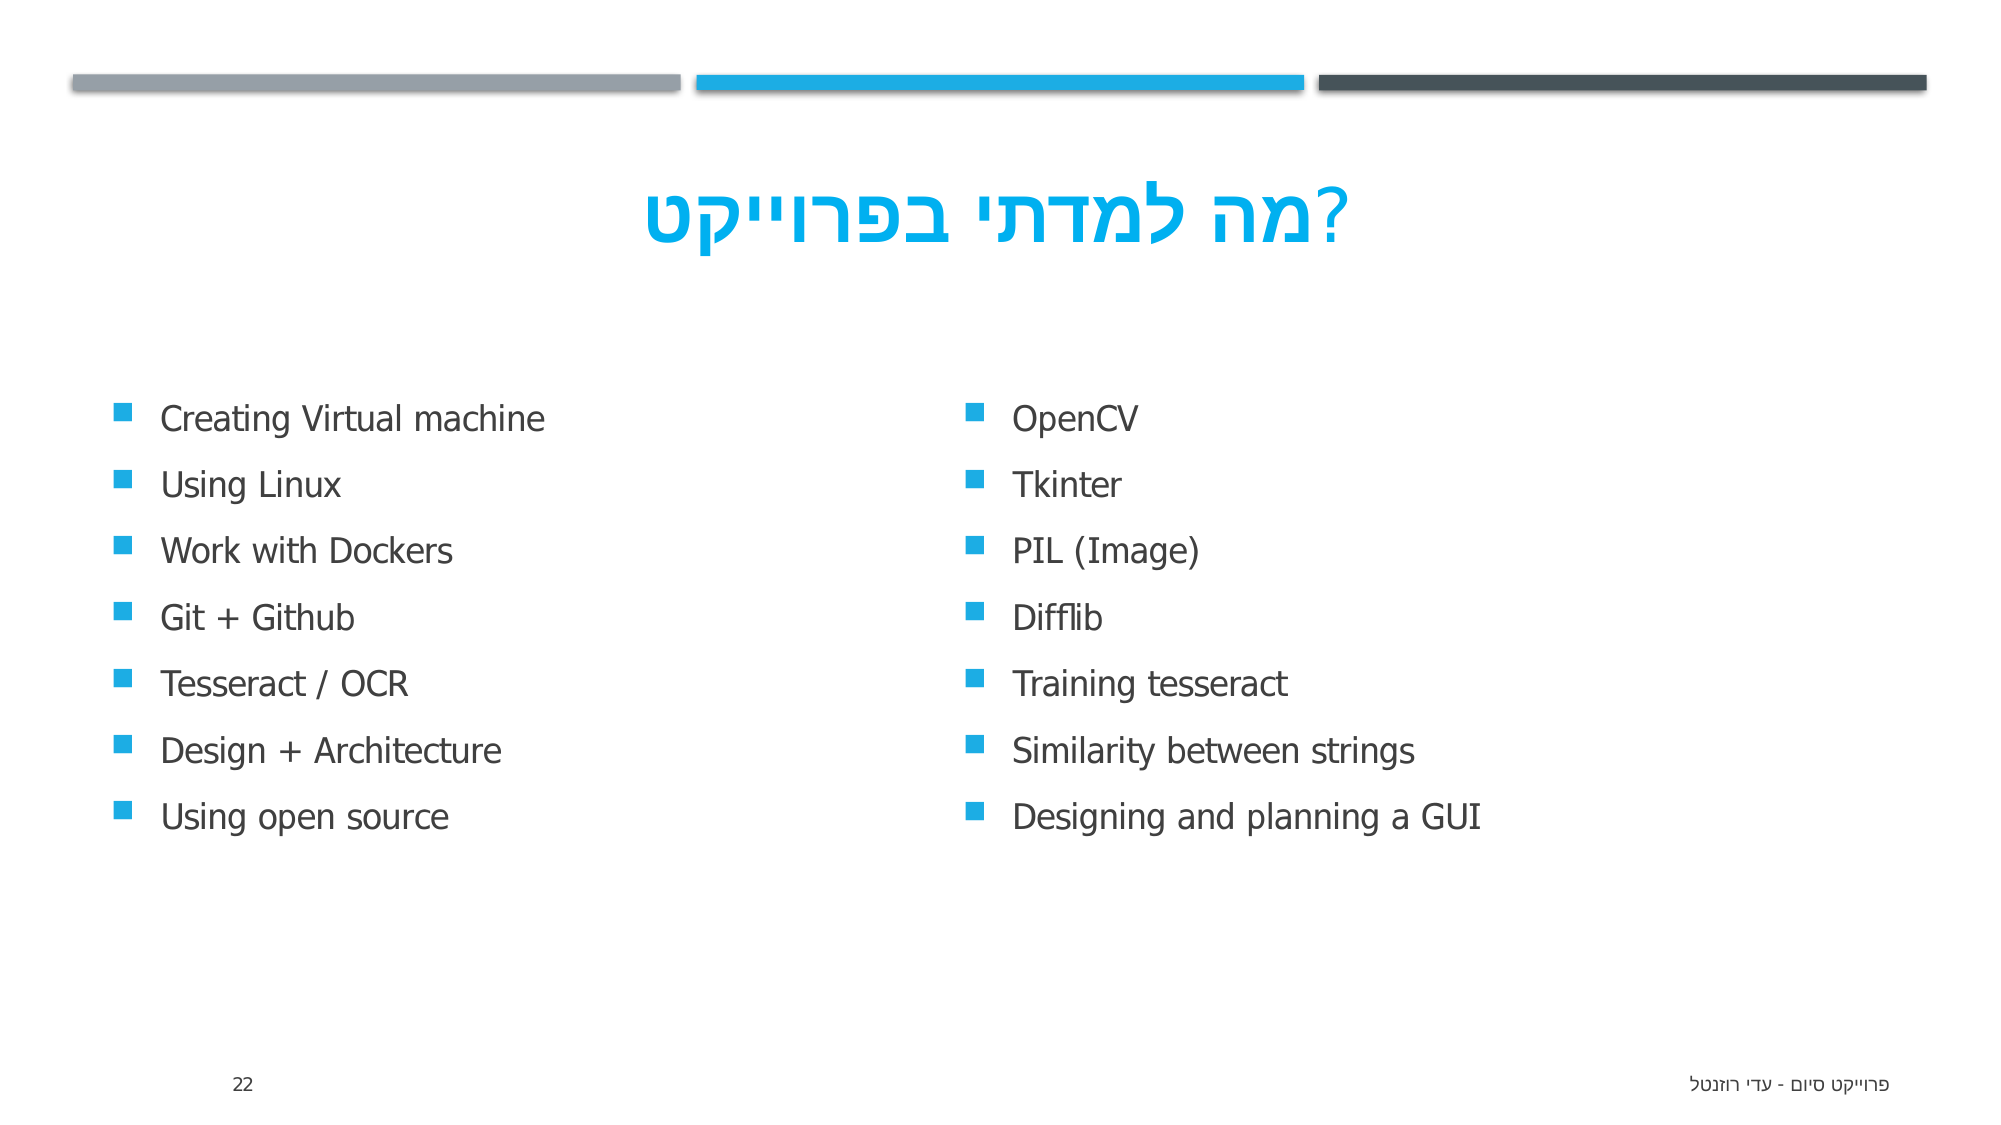

# מה למדתי בפרוייקט?
Creating Virtual machine
Using Linux
Work with Dockers
Git + Github
Tesseract / OCR
Design + Architecture
Using open source

OpenCV
Tkinter
PIL (Image)
Difflib
Training tesseract
Similarity between strings
Designing and planning a GUI

22
פרוייקט סיום - עדי רוזנטל